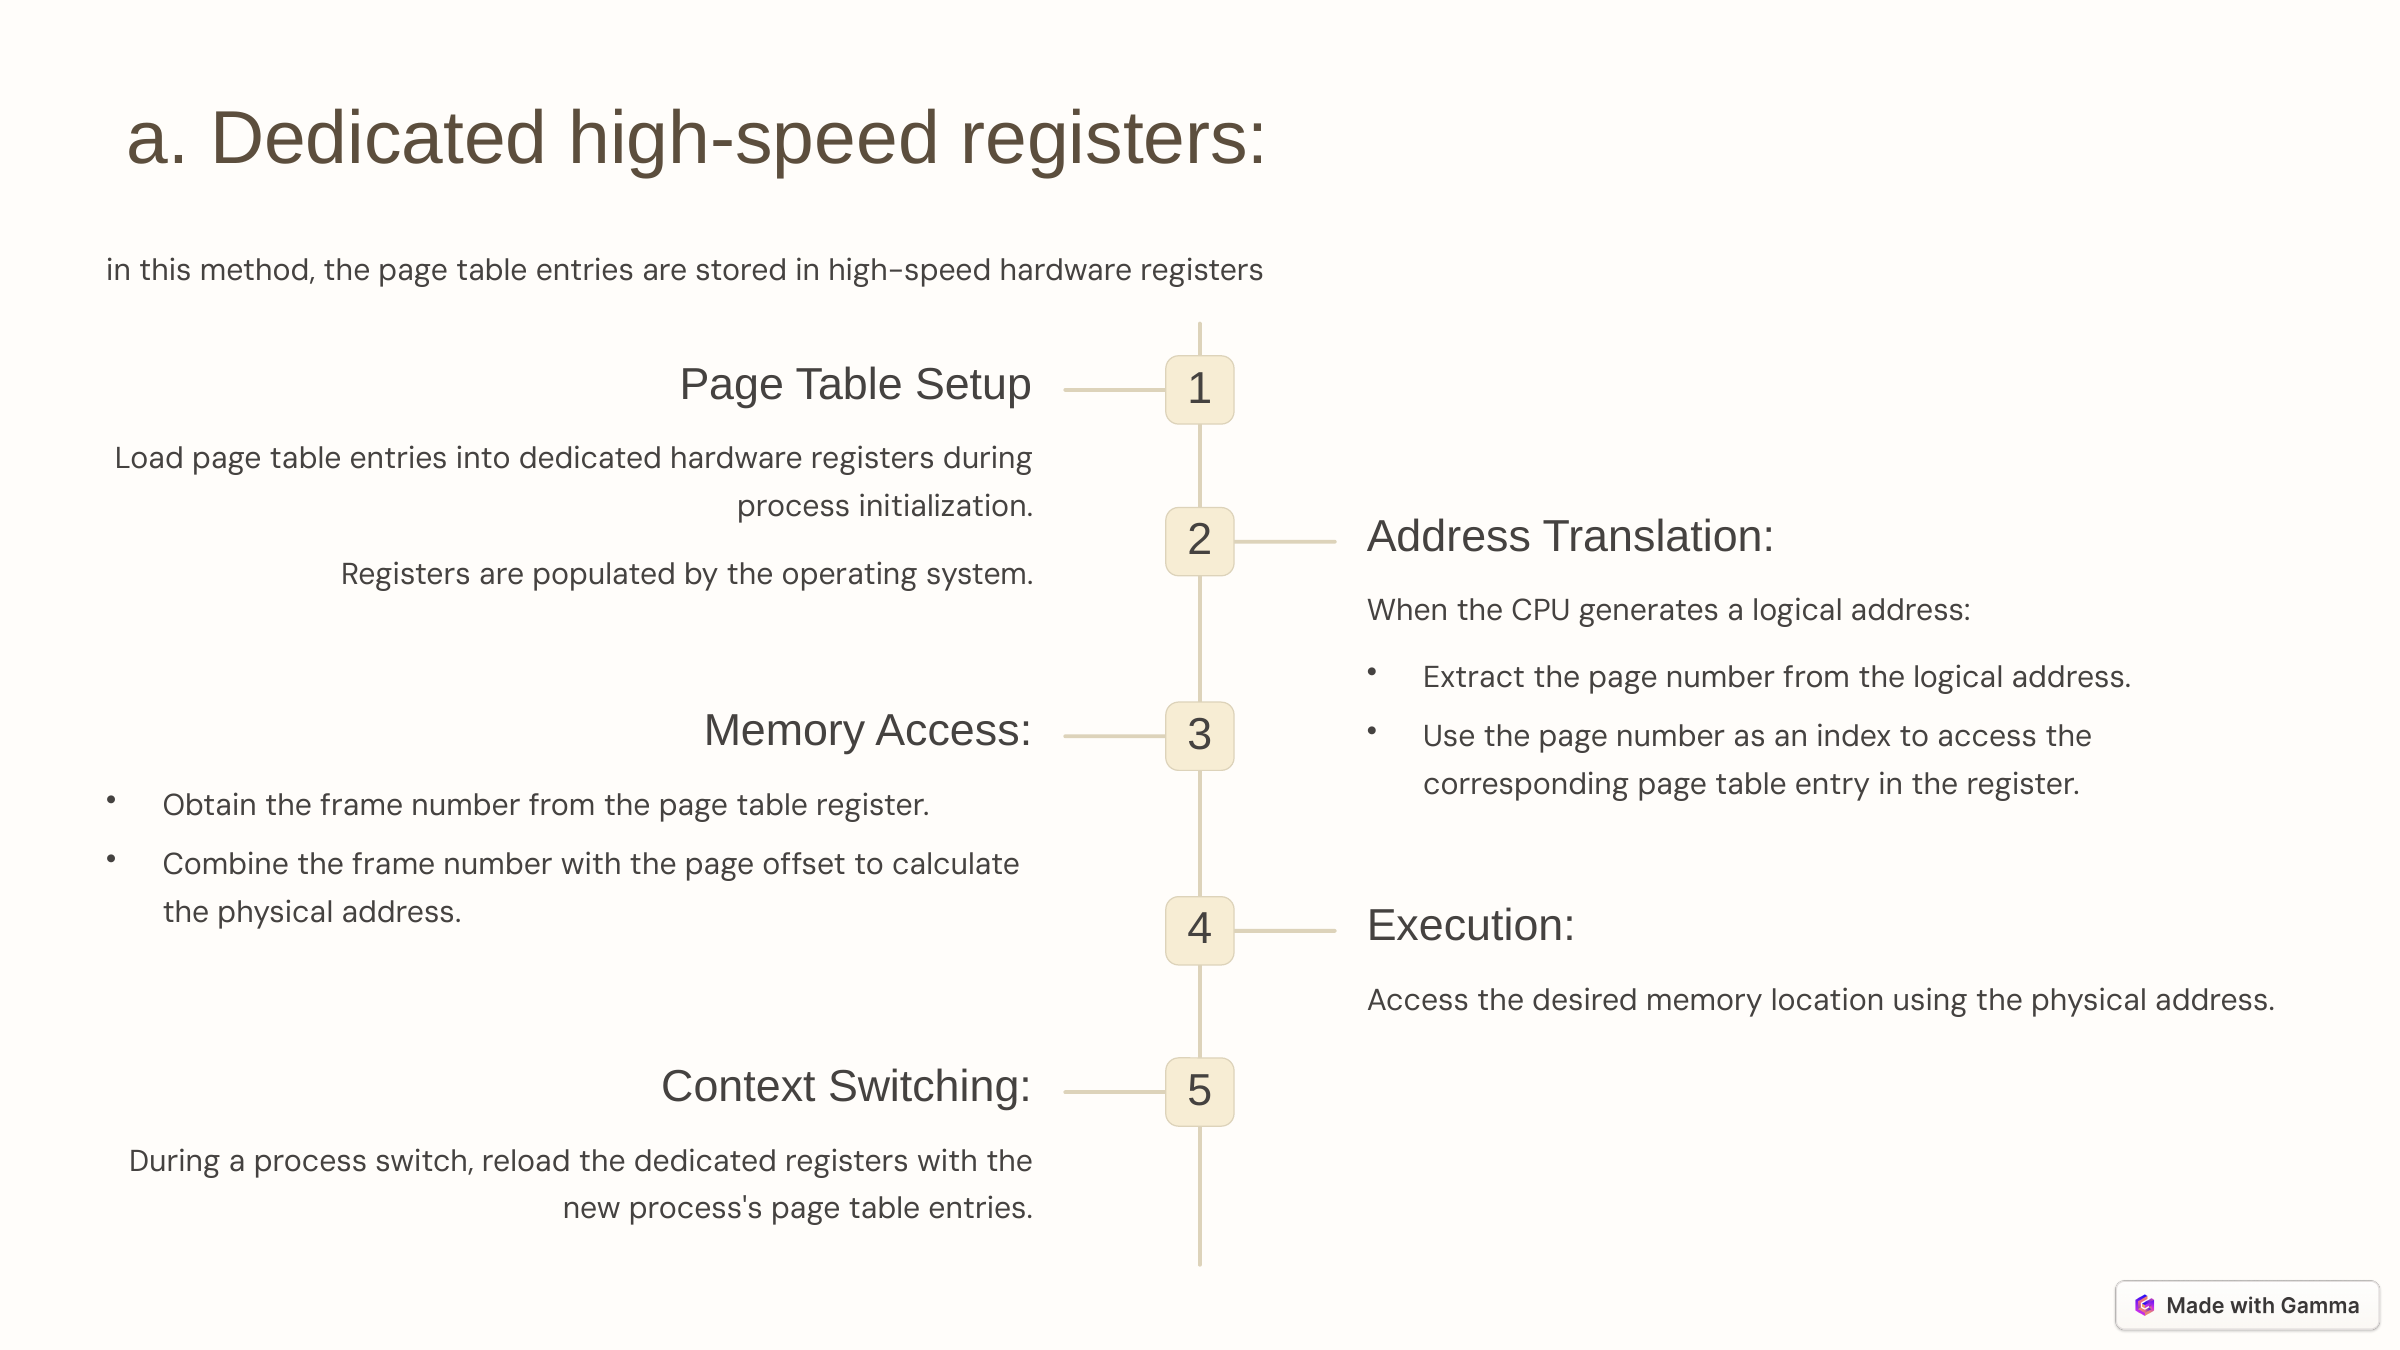

a. Dedicated high-speed registers:
in this method, the page table entries are stored in high-speed hardware registers

Page Table Setup

1

Load page table entries into dedicated hardware registers during process initialization.
Address Translation:

2

Registers are populated by the operating system.
When the CPU generates a logical address:
Extract the page number from the logical address.
Memory Access:

Use the page number as an index to access the corresponding page table entry in the register.
3

Obtain the frame number from the page table register.
Combine the frame number with the page offset to calculate the physical address.
Execution:

4

Access the desired memory location using the physical address.
Context Switching:

5

During a process switch, reload the dedicated registers with the new process's page table entries.